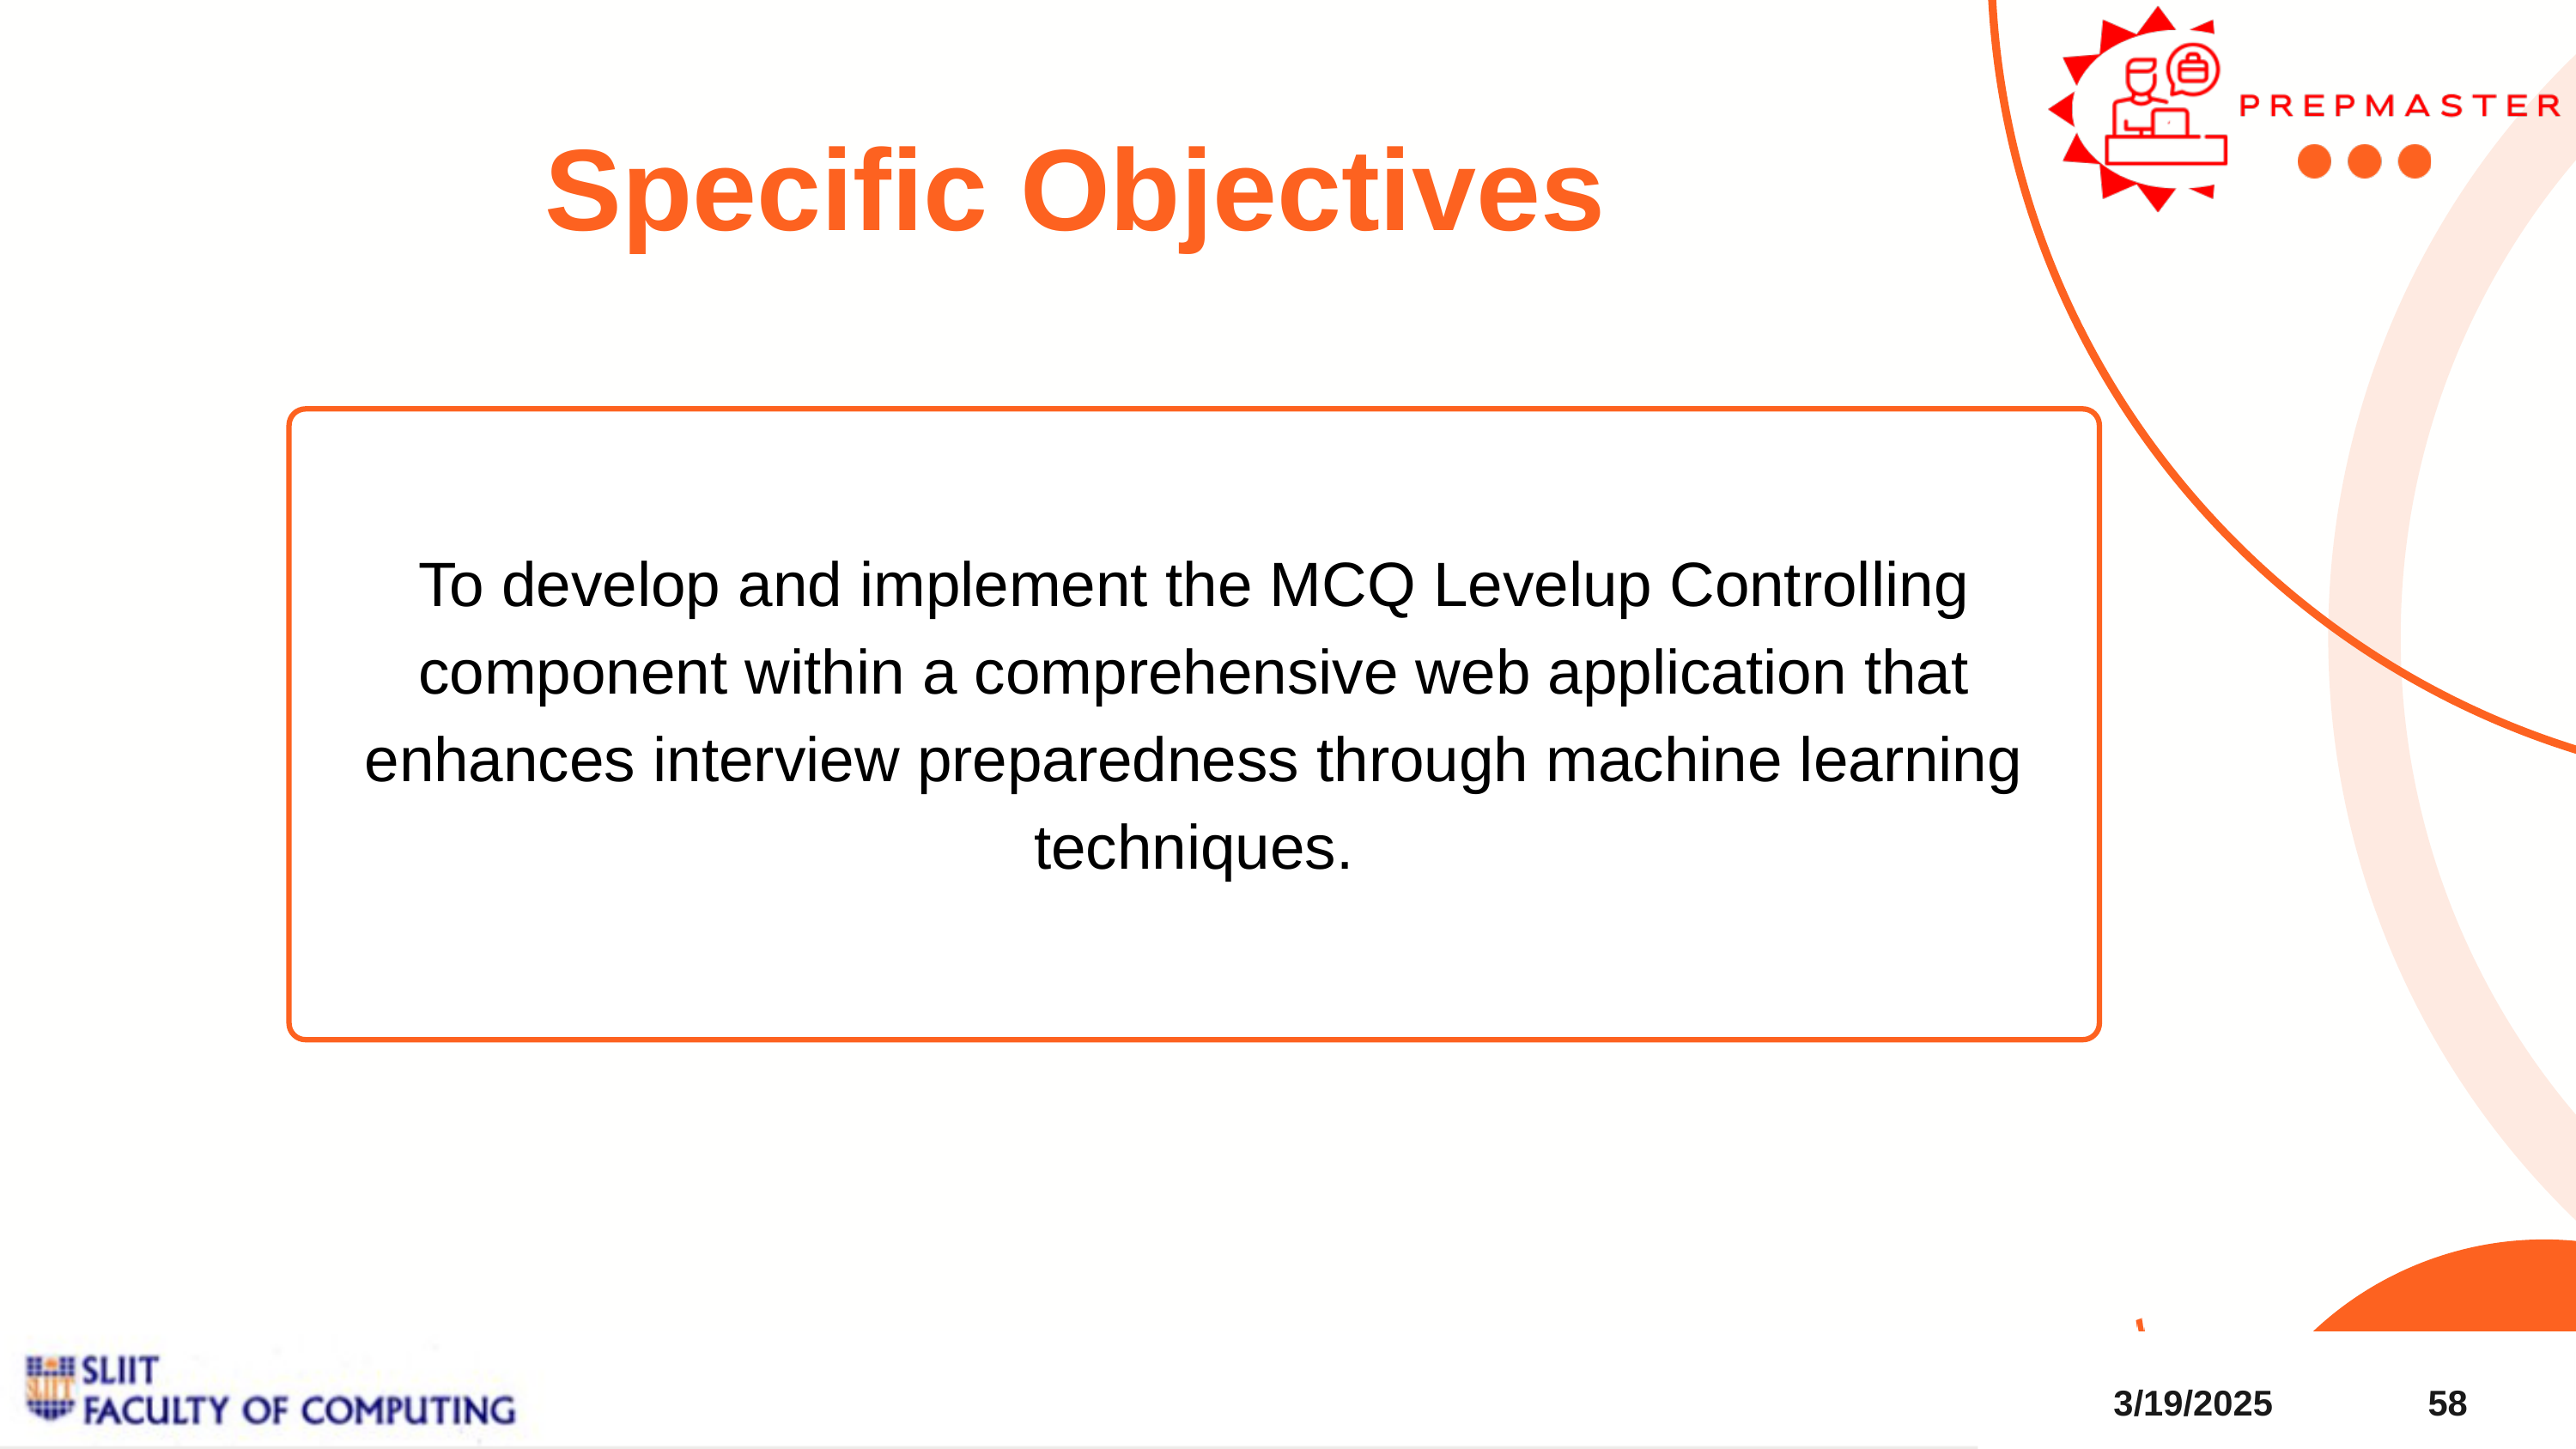

Specific Objectives

To develop and implement the MCQ Levelup Controlling component within a comprehensive web application that enhances interview preparedness through machine learning techniques.

3/19/2025
58